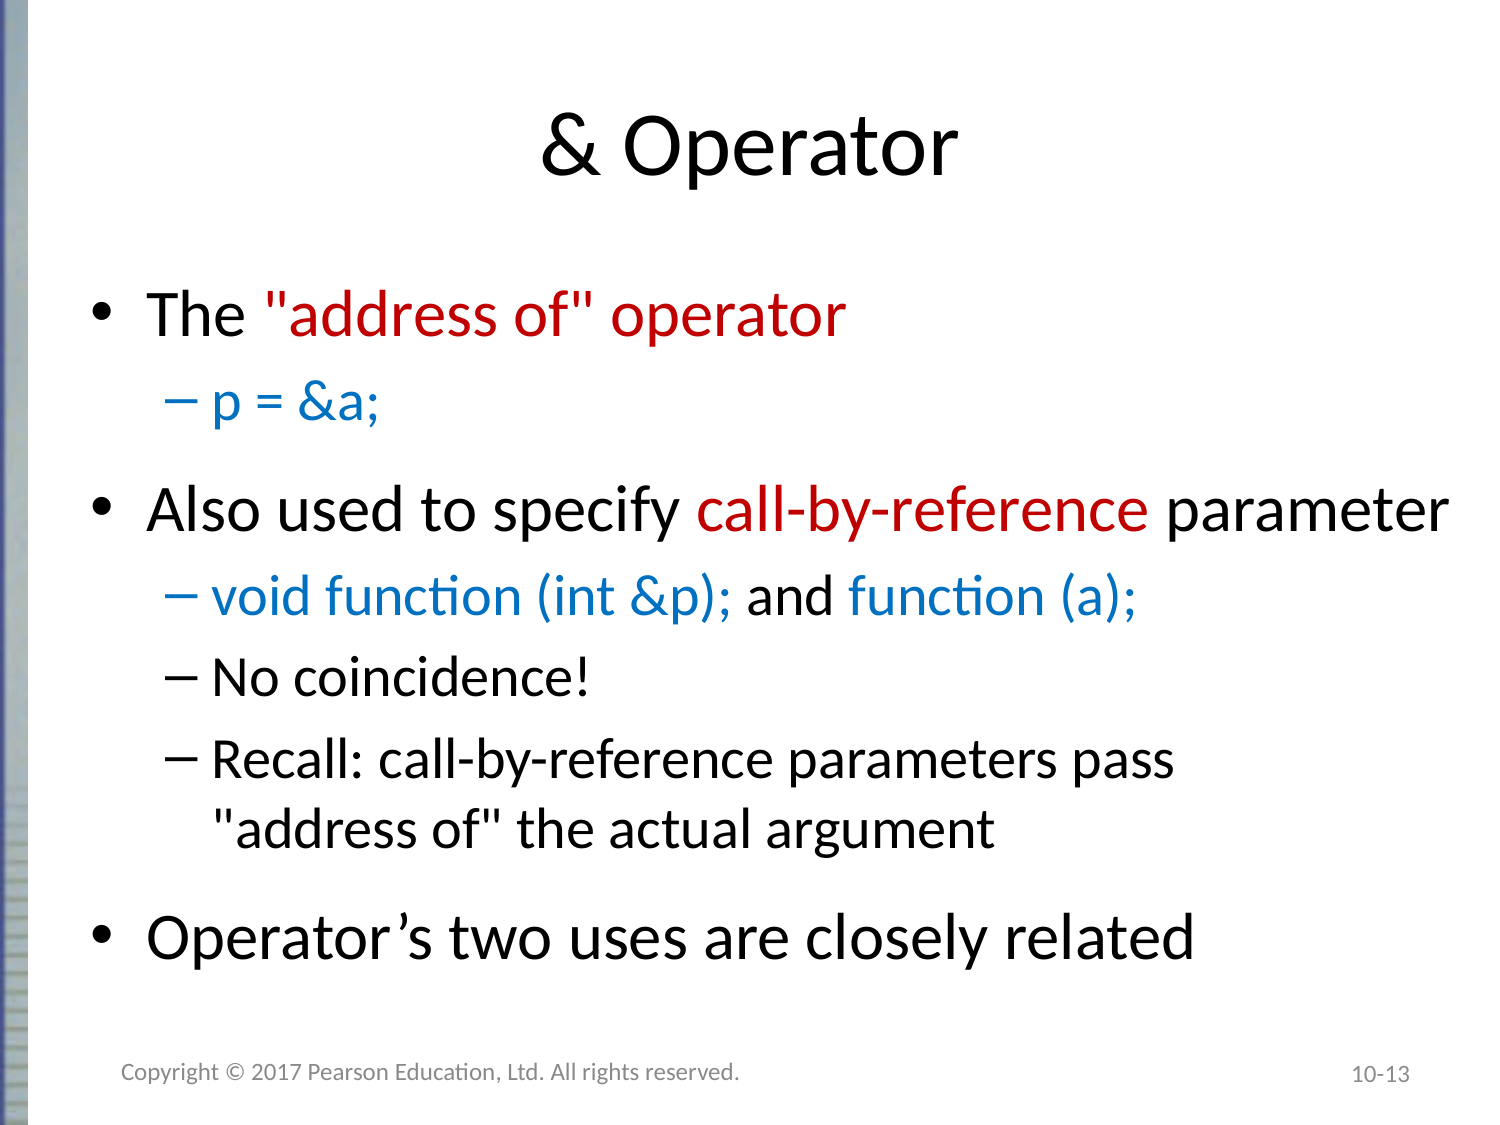

# & Operator
The "address of" operator
p = &a;
Also used to specify call-by-reference parameter
void function (int &p); and function (a);
No coincidence!
Recall: call-by-reference parameters pass
"address of" the actual argument
Operator’s two uses are closely related
Copyright © 2017 Pearson Education, Ltd. All rights reserved.
10-13